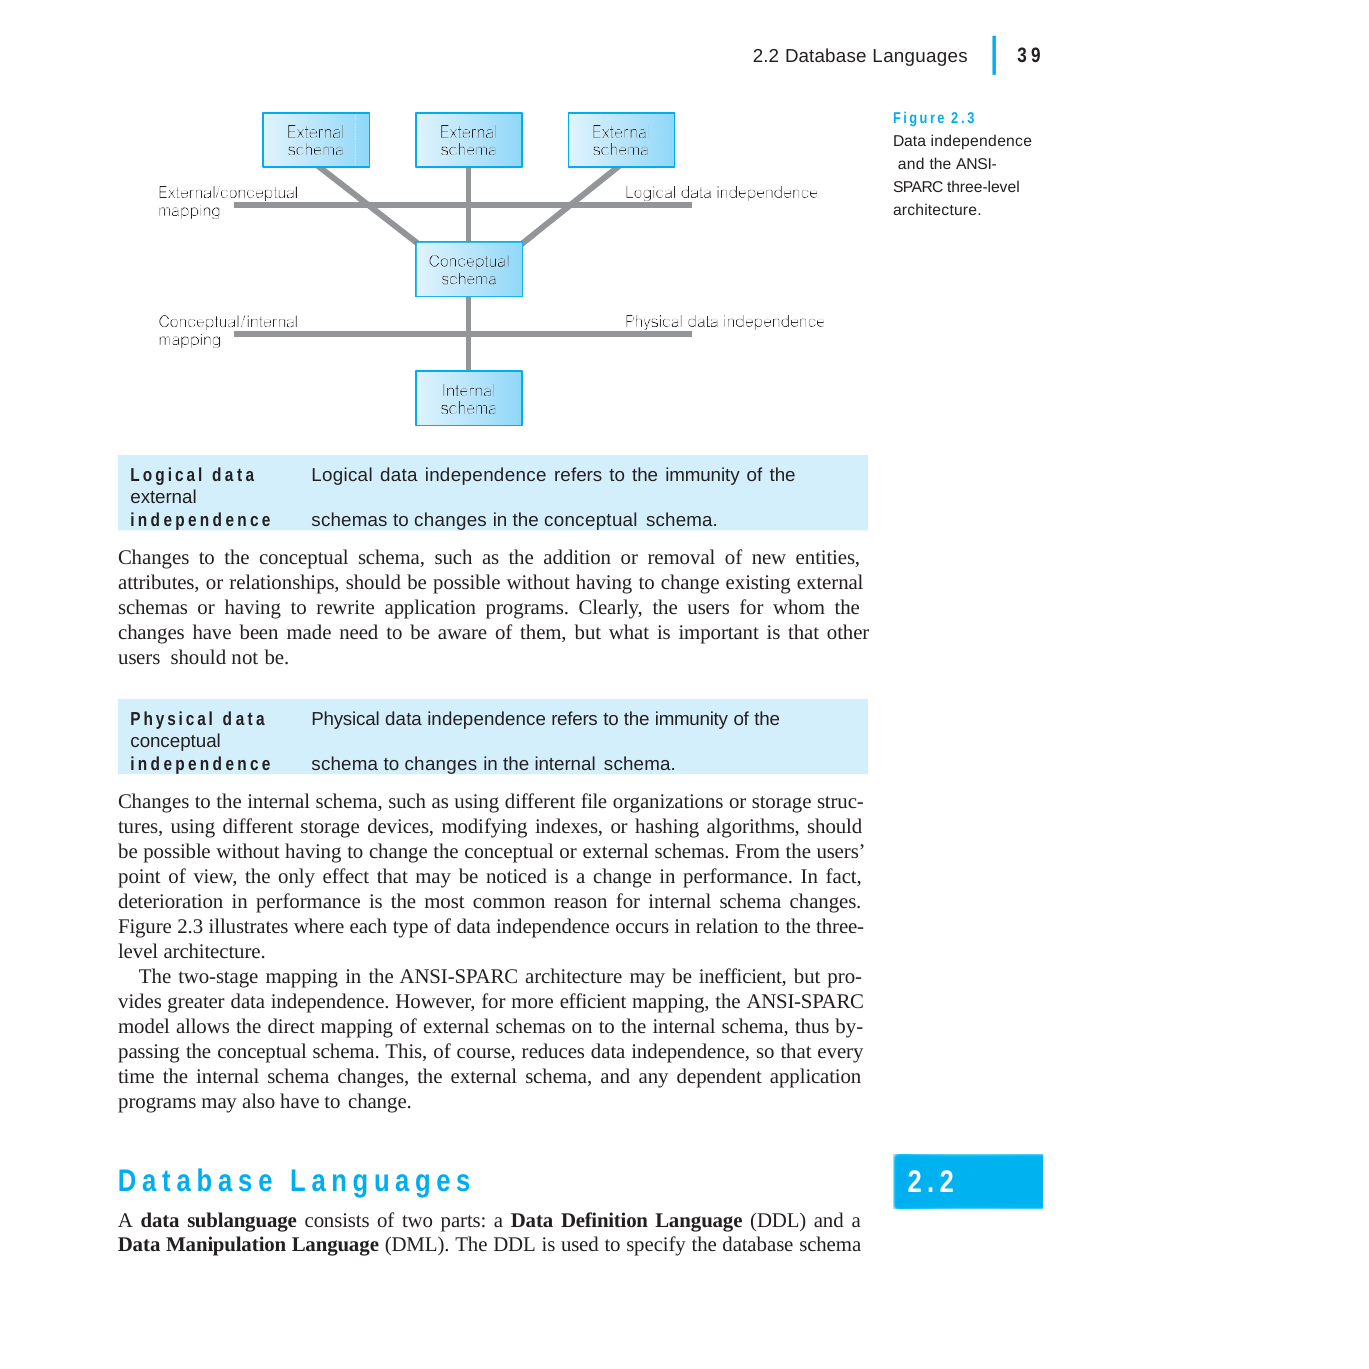

|
2.2 Database Languages	39
Figure 2.3
Data independence  and the ANSI-  SPARC three-level  architecture.

Logical data	Logical data independence refers to the immunity of the external
independence	schemas to changes in the conceptual schema.
Changes to the conceptual schema, such as the addition or removal of new entities,  attributes, or relationships, should be possible without having to change existing external  schemas or having to rewrite application programs. Clearly, the users for whom the  changes have been made need to be aware of them, but what is important is that other users  should not be.
Physical data	Physical data independence refers to the immunity of the conceptual
independence	schema to changes in the internal schema.
Changes to the internal schema, such as using different file organizations or storage struc-  tures, using different storage devices, modifying indexes, or hashing algorithms, should  be possible without having to change the conceptual or external schemas. From the users’  point of view, the only effect that may be noticed is a change in performance. In fact,  deterioration in performance is the most common reason for internal schema changes.  Figure 2.3 illustrates where each type of data independence occurs in relation to the three-  level architecture.
The two-stage mapping in the ANSI-SPARC architecture may be inefficient, but pro-  vides greater data independence. However, for more efficient mapping, the ANSI-SPARC  model allows the direct mapping of external schemas on to the internal schema, thus by-  passing the conceptual schema. This, of course, reduces data independence, so that every  time the internal schema changes, the external schema, and any dependent application  programs may also have to change.
Database Languages
A data sublanguage consists of two parts: a Data Definition Language (DDL) and a
Data Manipulation Language (DML). The DDL is used to specify the database schema

2.2